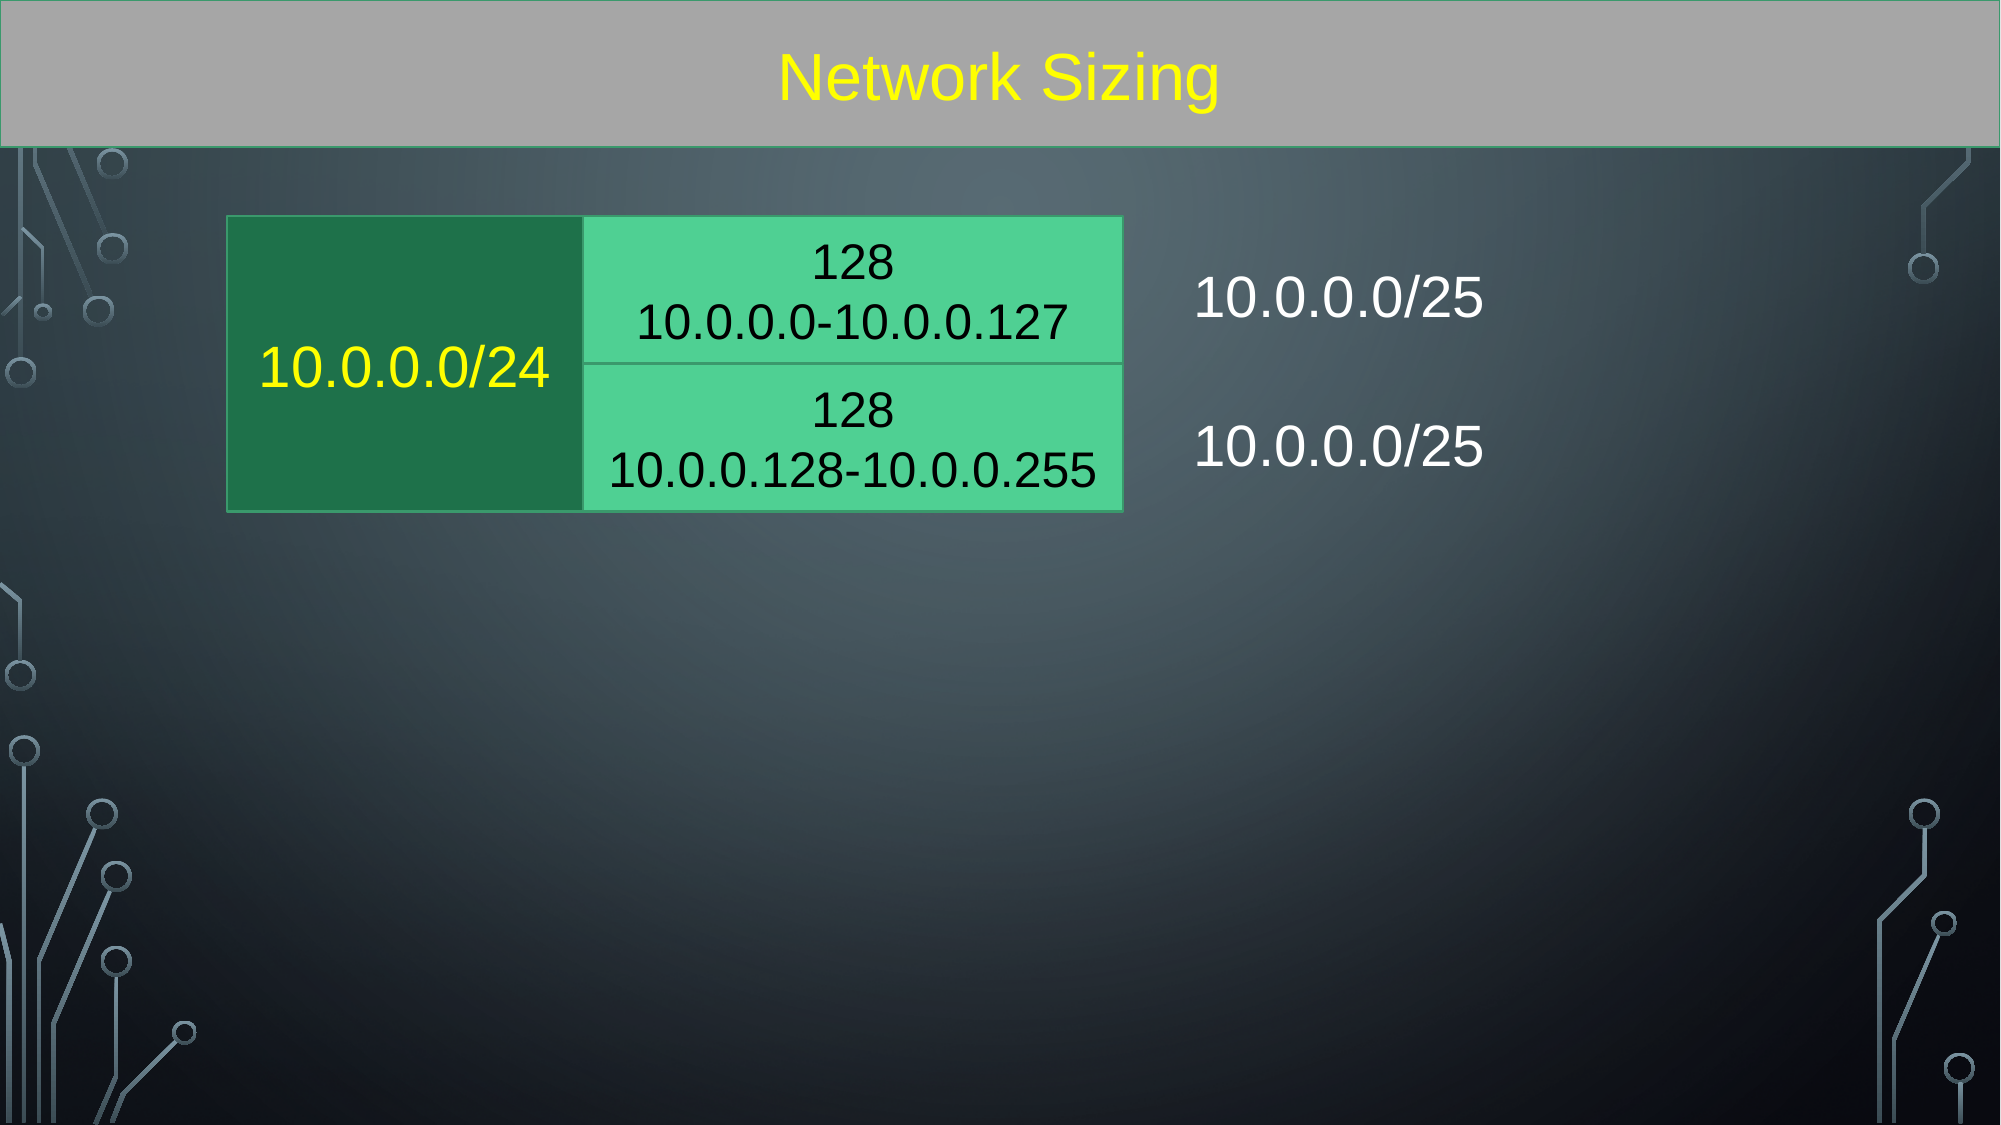

Network Sizing
10.0.0.0/24
128
10.0.0.0-10.0.0.127
10.0.0.0/25
128
10.0.0.128-10.0.0.255
10.0.0.0/25